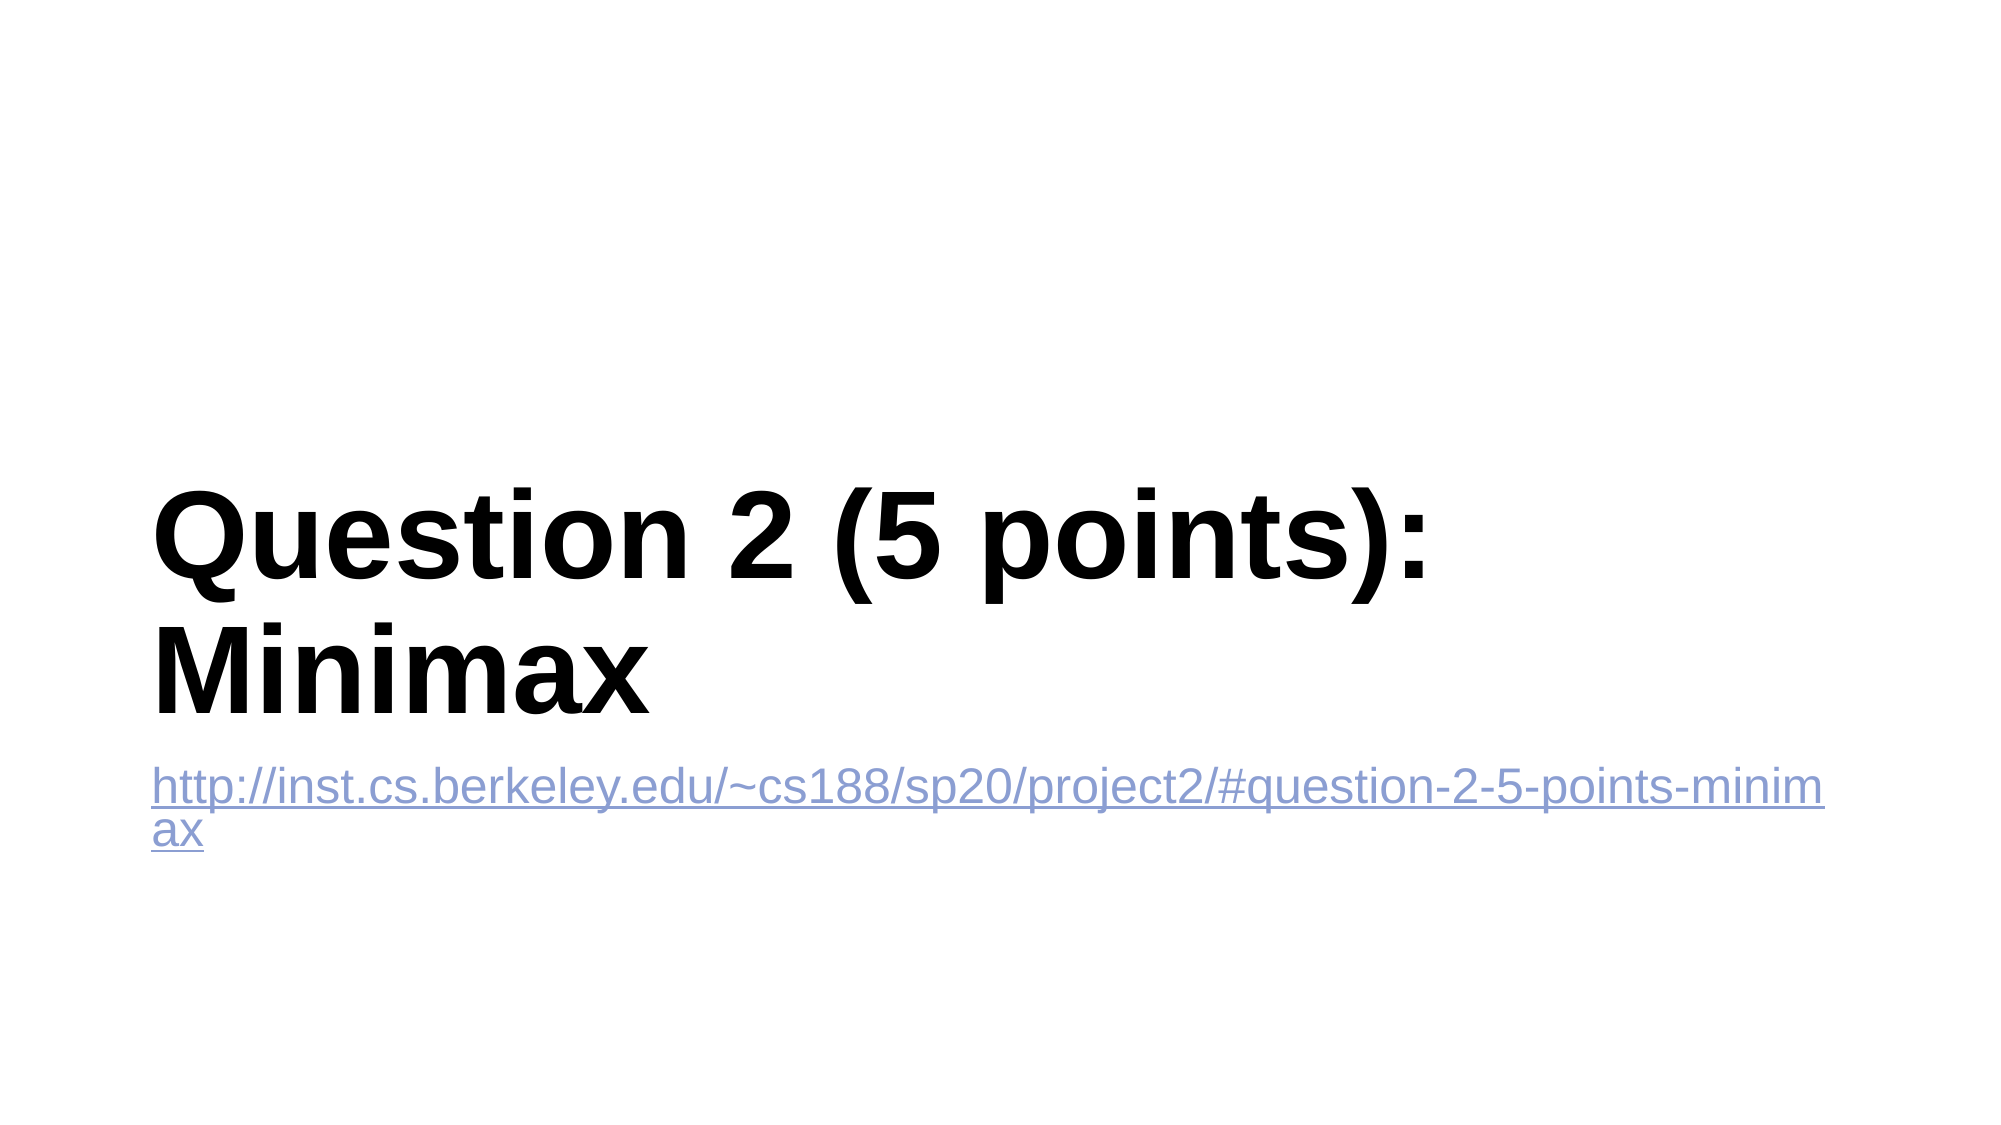

# Question 2 (5 points): Minimax
http://inst.cs.berkeley.edu/~cs188/sp20/project2/#question-2-5-points-minimax